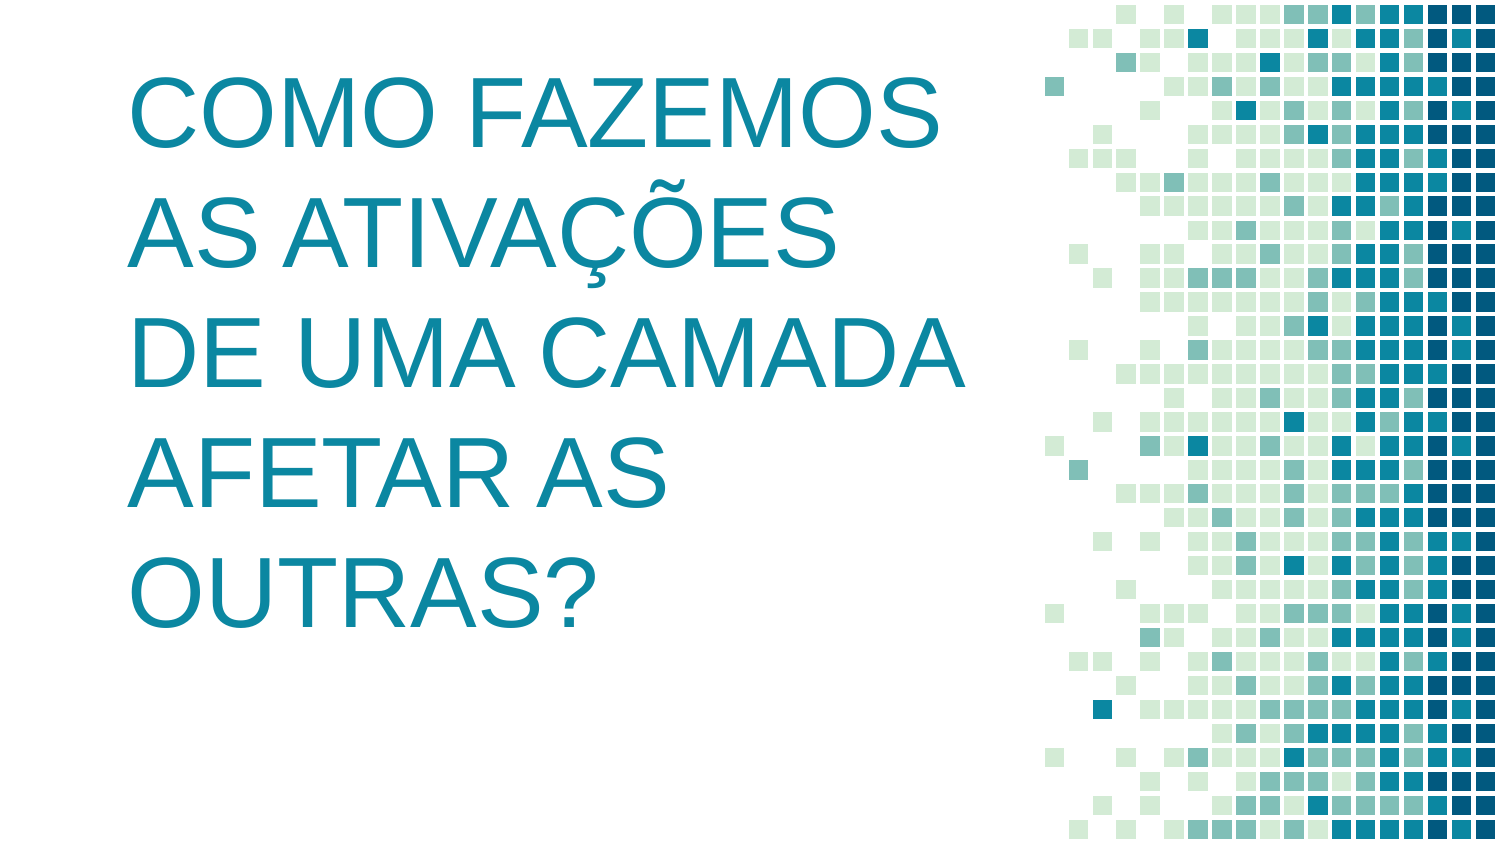

# COMO FAZEMOS AS ATIVAÇÕES DE UMA CAMADA AFETAR AS OUTRAS?